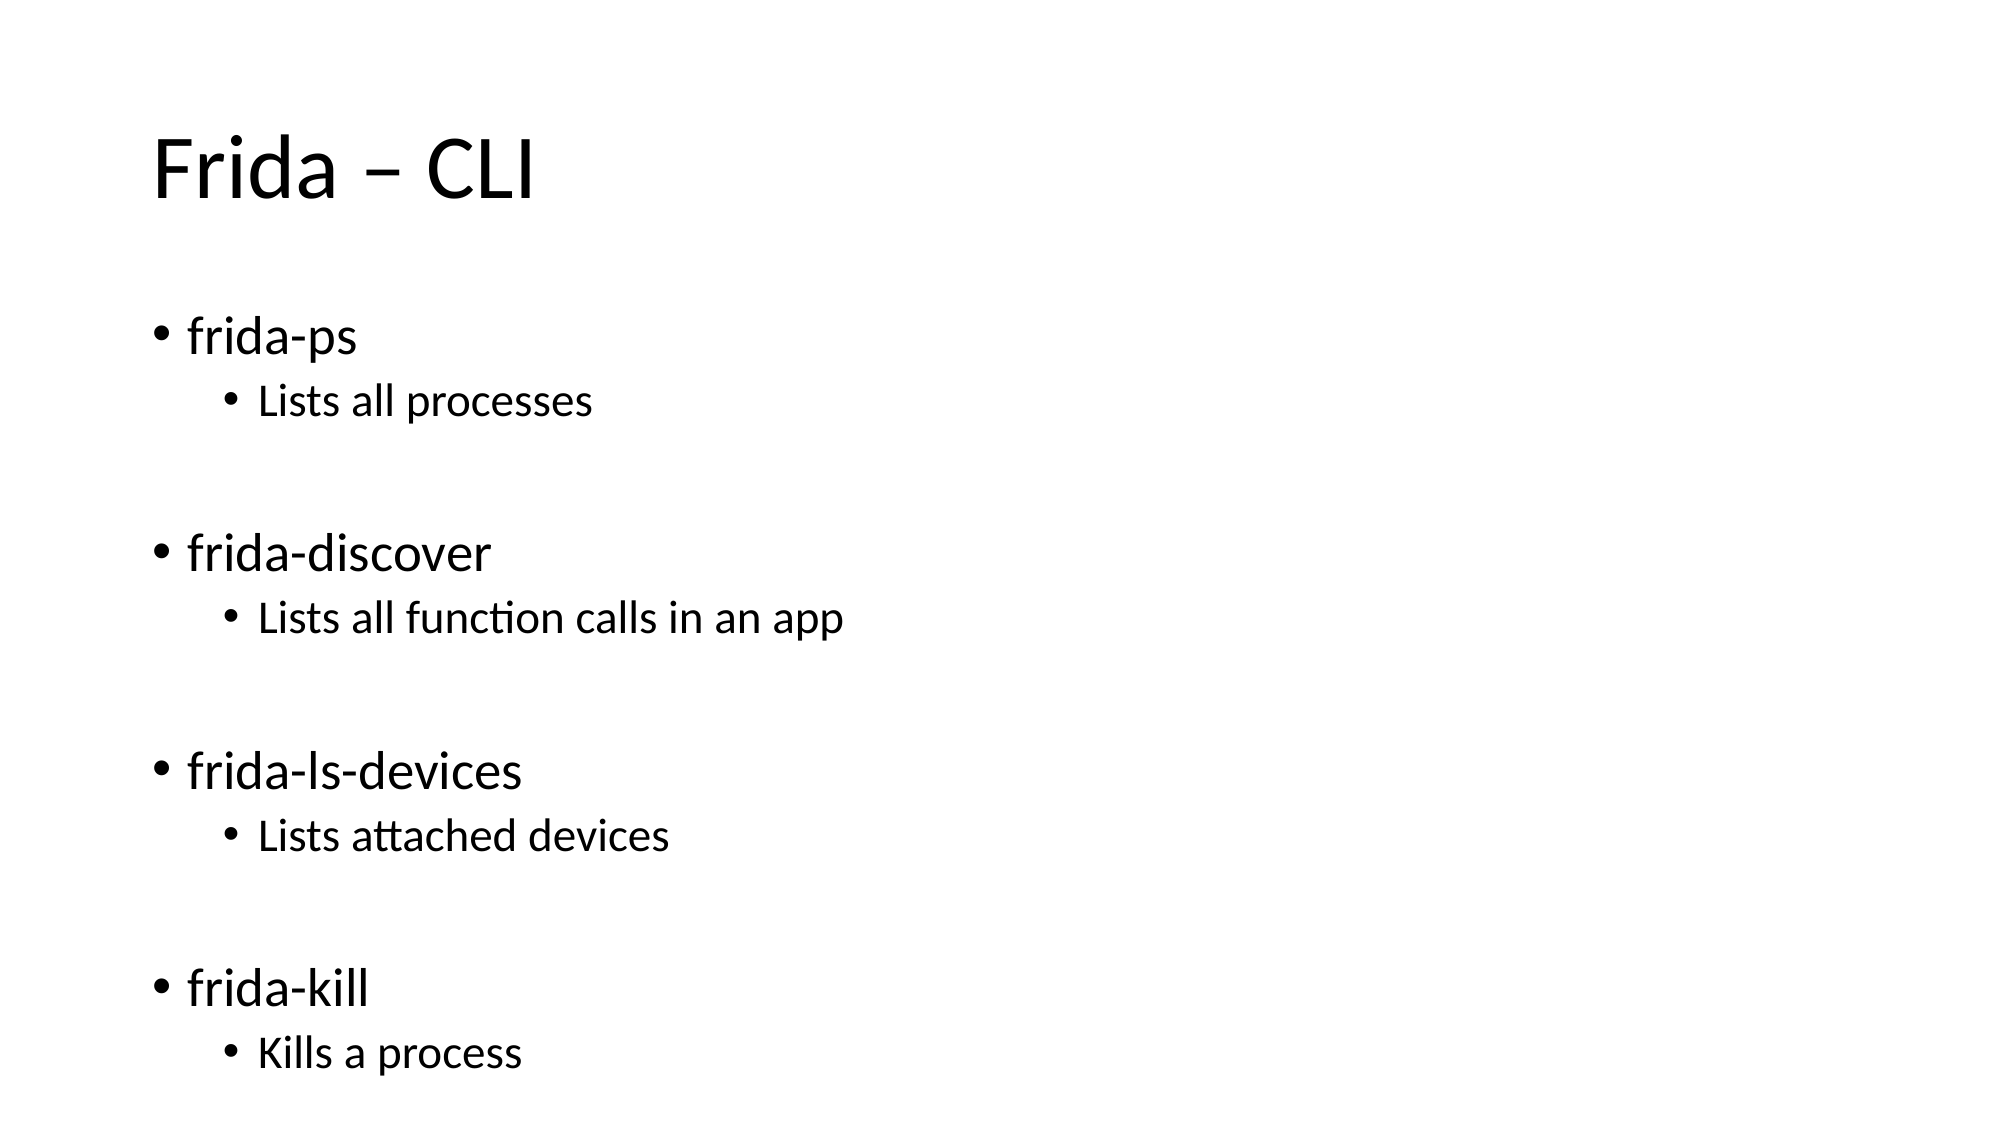

# Frida – CLI
frida-ps
Lists all processes

frida-discover
Lists all function calls in an app

frida-ls-devices
Lists attached devices

frida-kill
Kills a process